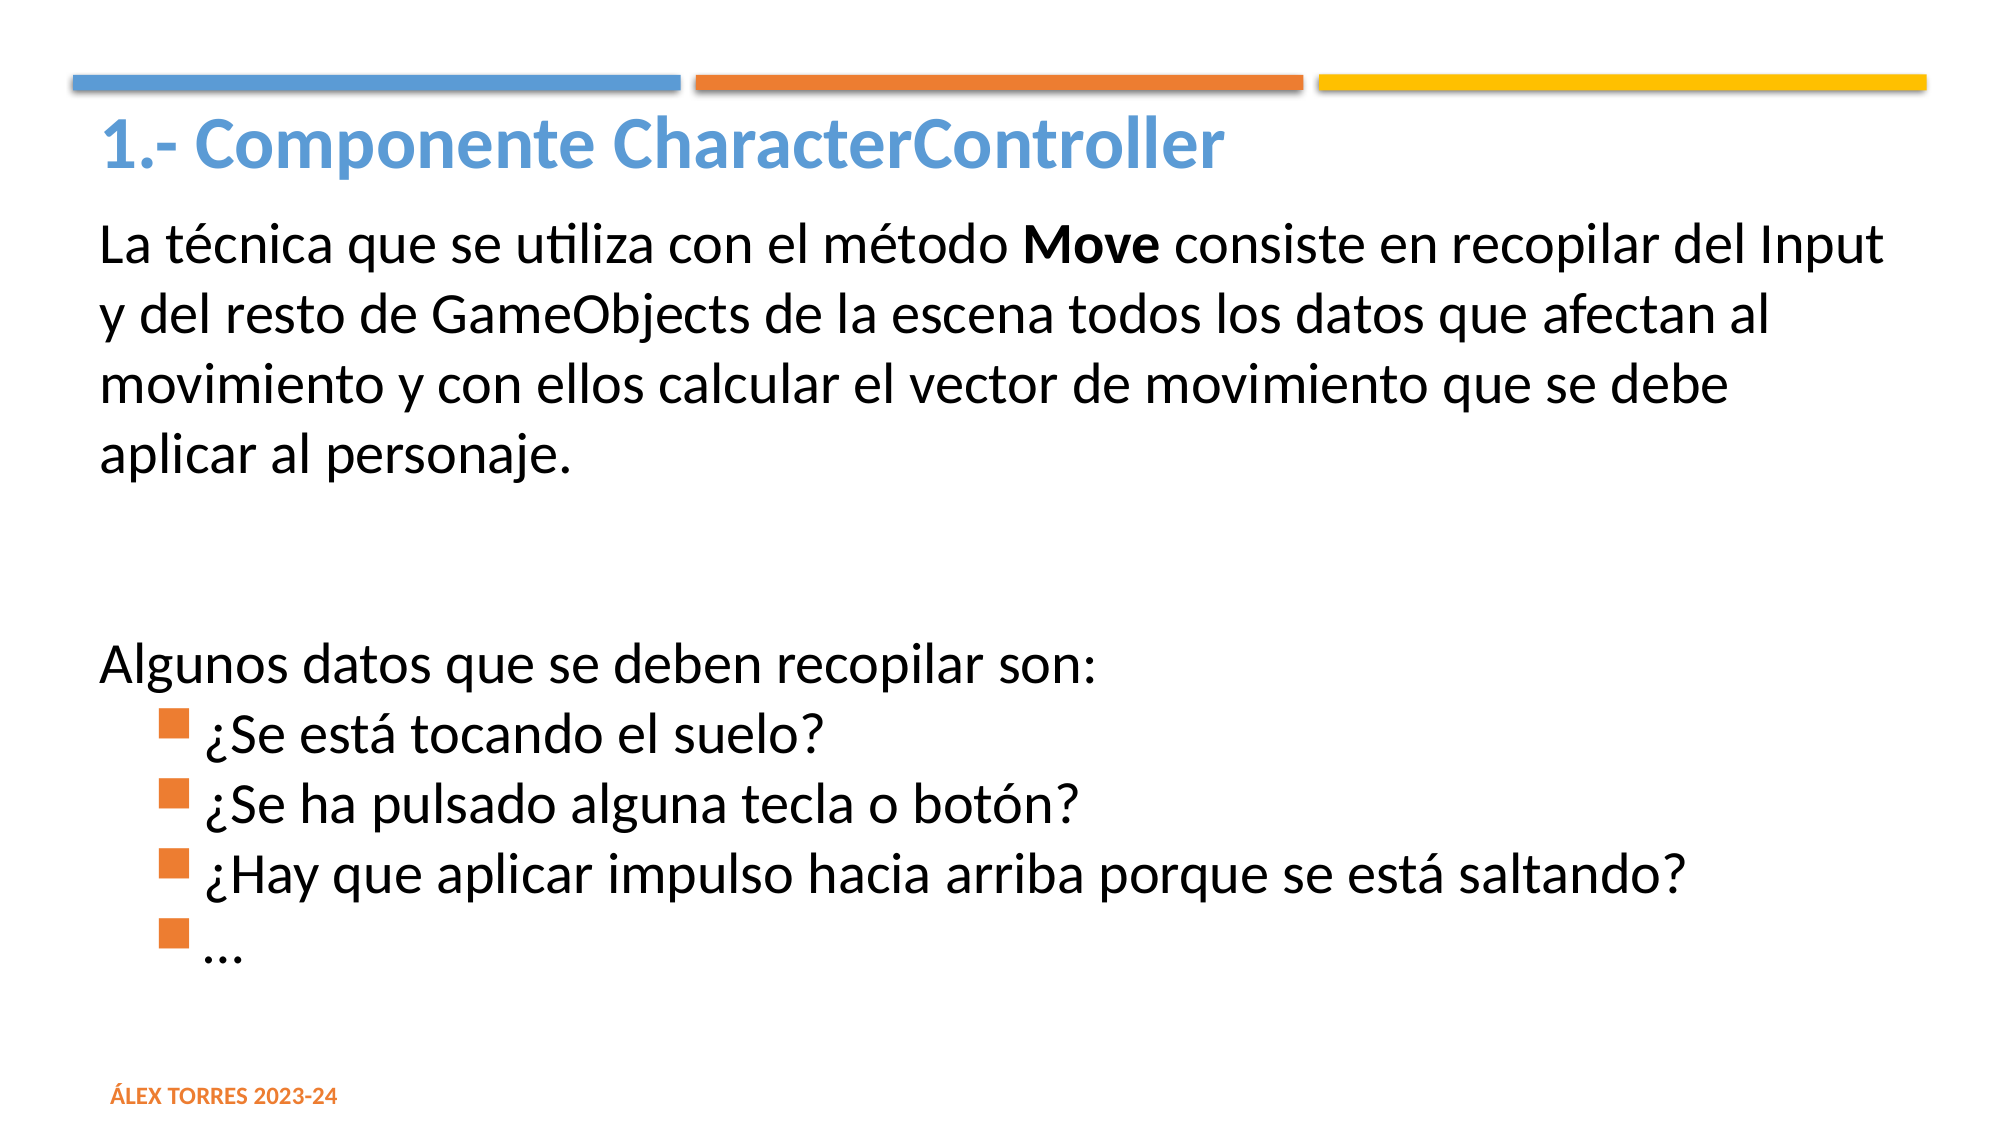

1.- Componente CharacterController
La técnica que se utiliza con el método Move consiste en recopilar del Input y del resto de GameObjects de la escena todos los datos que afectan al movimiento y con ellos calcular el vector de movimiento que se debe aplicar al personaje.

Algunos datos que se deben recopilar son:
¿Se está tocando el suelo?
¿Se ha pulsado alguna tecla o botón?
¿Hay que aplicar impulso hacia arriba porque se está saltando?
…